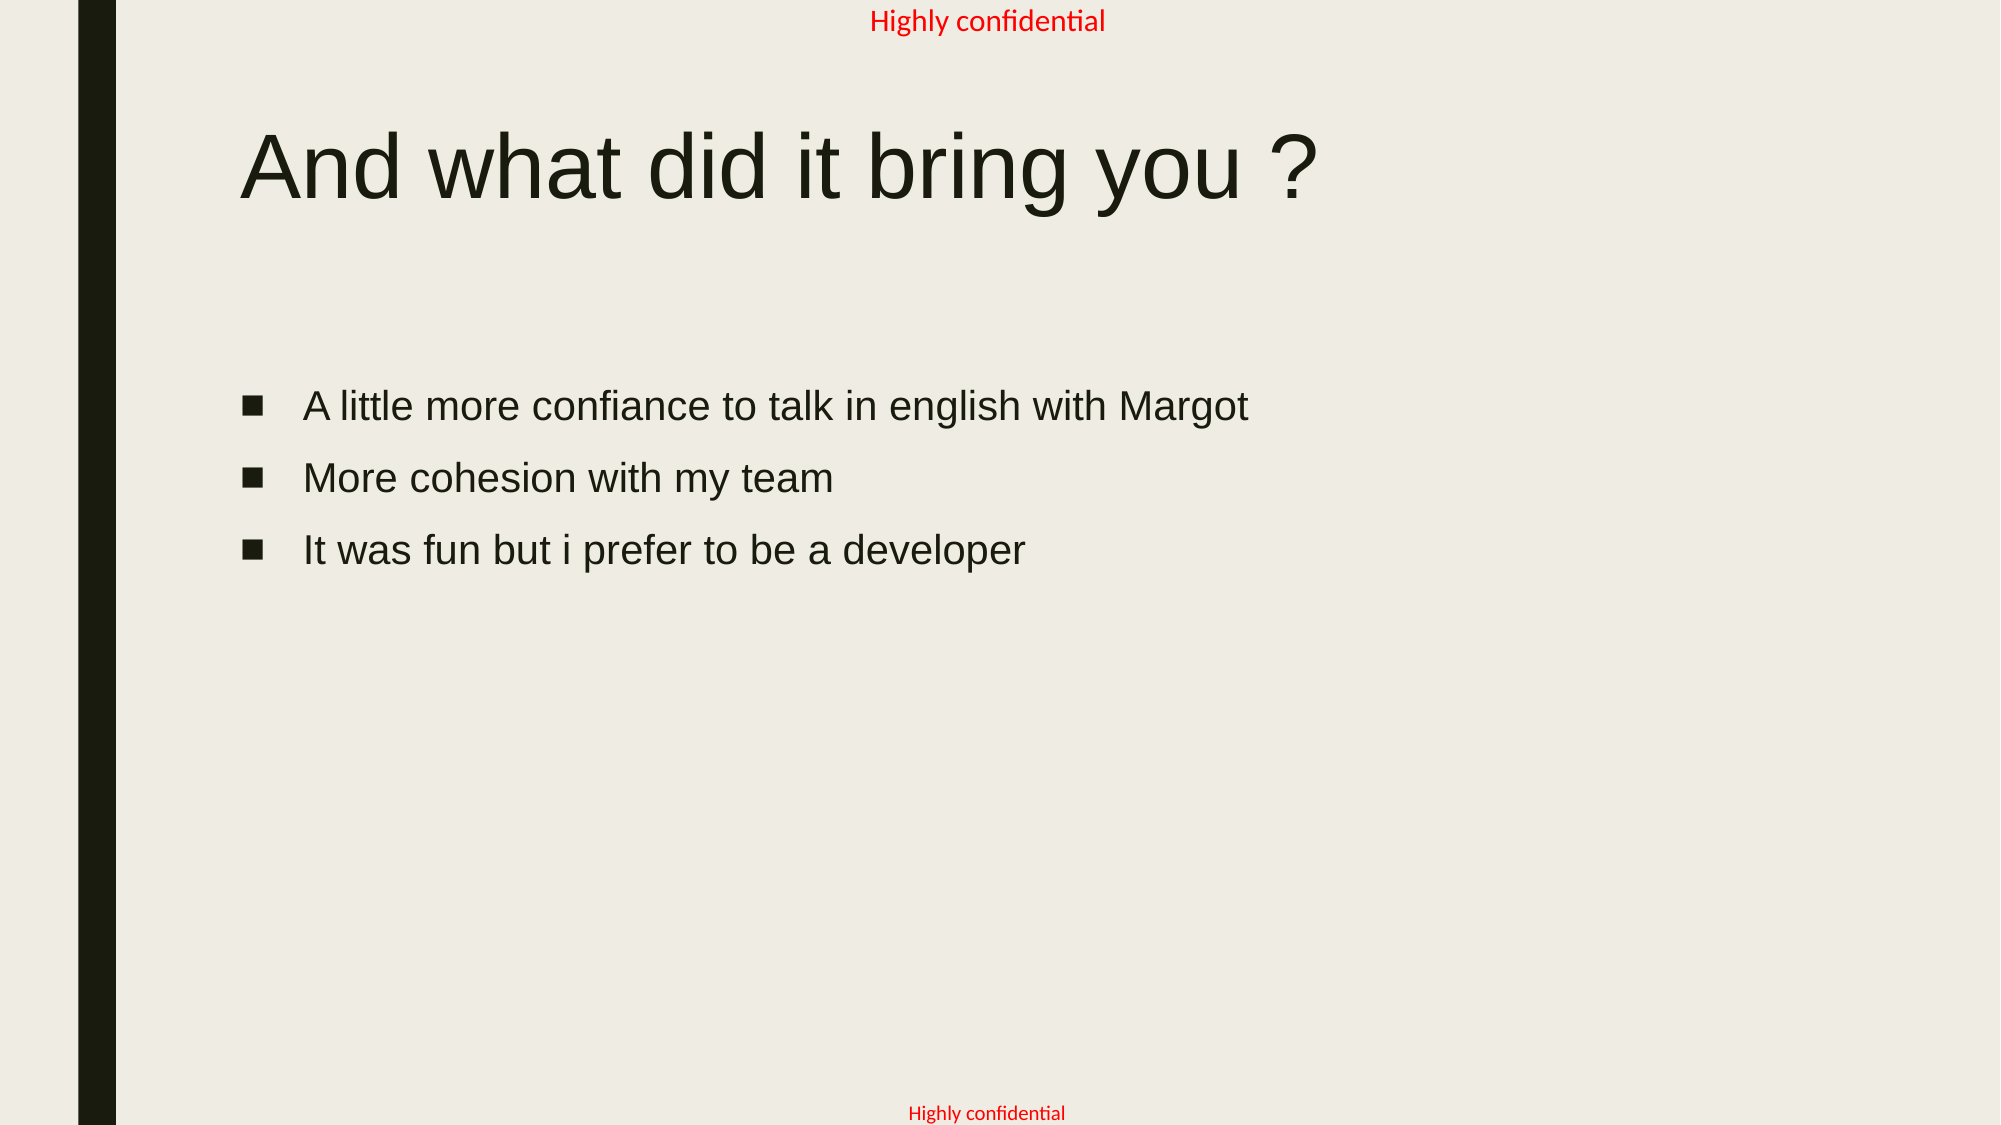

# And what did it bring you ?
A little more confiance to talk in english with Margot
More cohesion with my team
It was fun but i prefer to be a developer